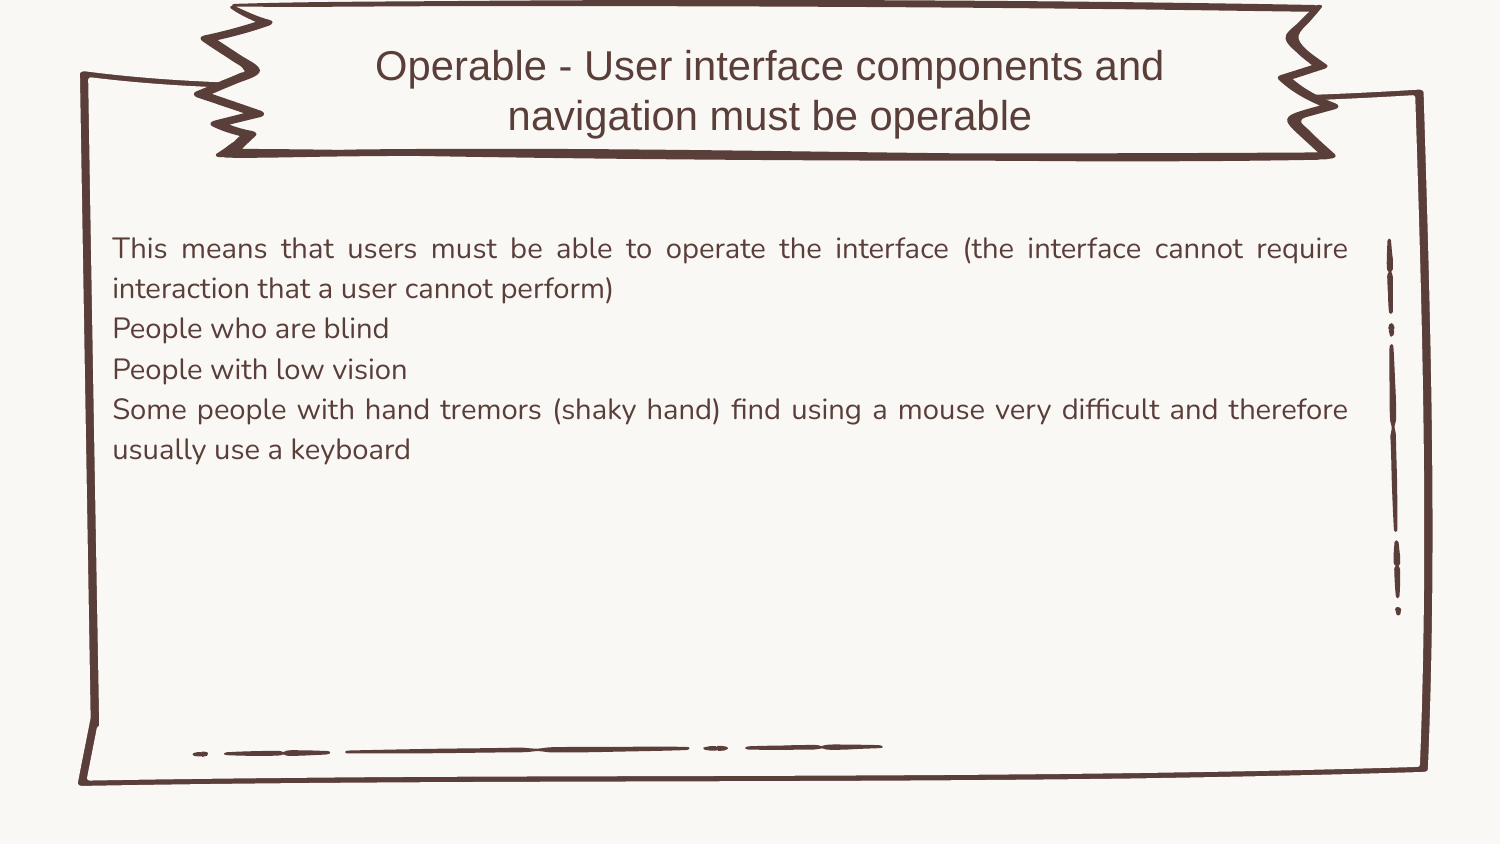

Operable - User interface components and navigation must be operable

This means that users must be able to operate the interface (the interface cannot require interaction that a user cannot perform)
People who are blind
People with low vision
Some people with hand tremors (shaky hand) find using a mouse very difficult and therefore usually use a keyboard